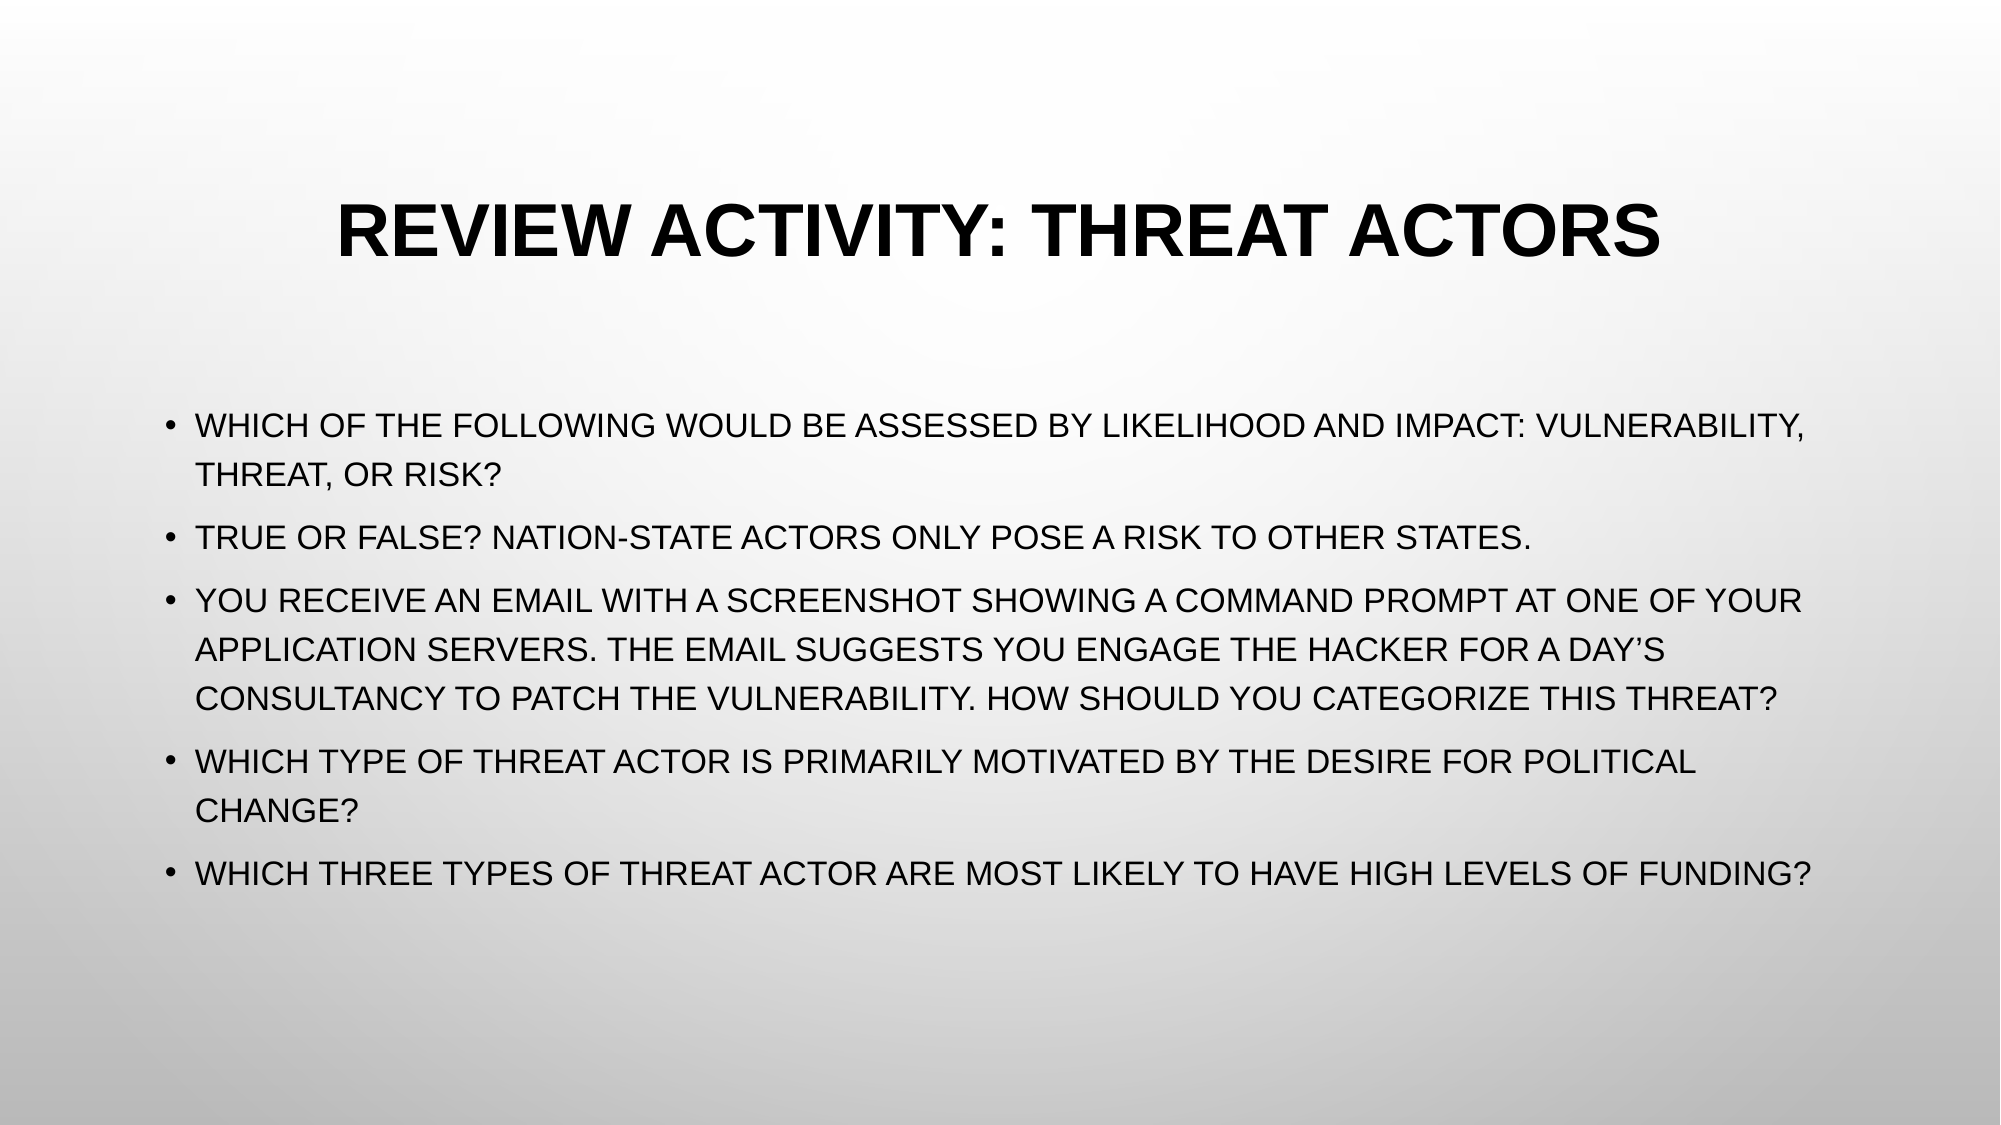

# REVIEW ACTIVITY: Threat actors
Which of the following would be assessed by likelihood and impact: vulnerability, threat, or risk?
True or false? Nation-state actors only pose a risk to other states.
You receive an email with a screenshot showing a command prompt at one of your application servers. The email suggests you engage the hacker for a day’s consultancy to patch the vulnerability. How should you categorize this threat?
Which type of threat actor is primarily motivated by the desire for political change?
Which three types of threat actor are most likely to have high levels of funding?